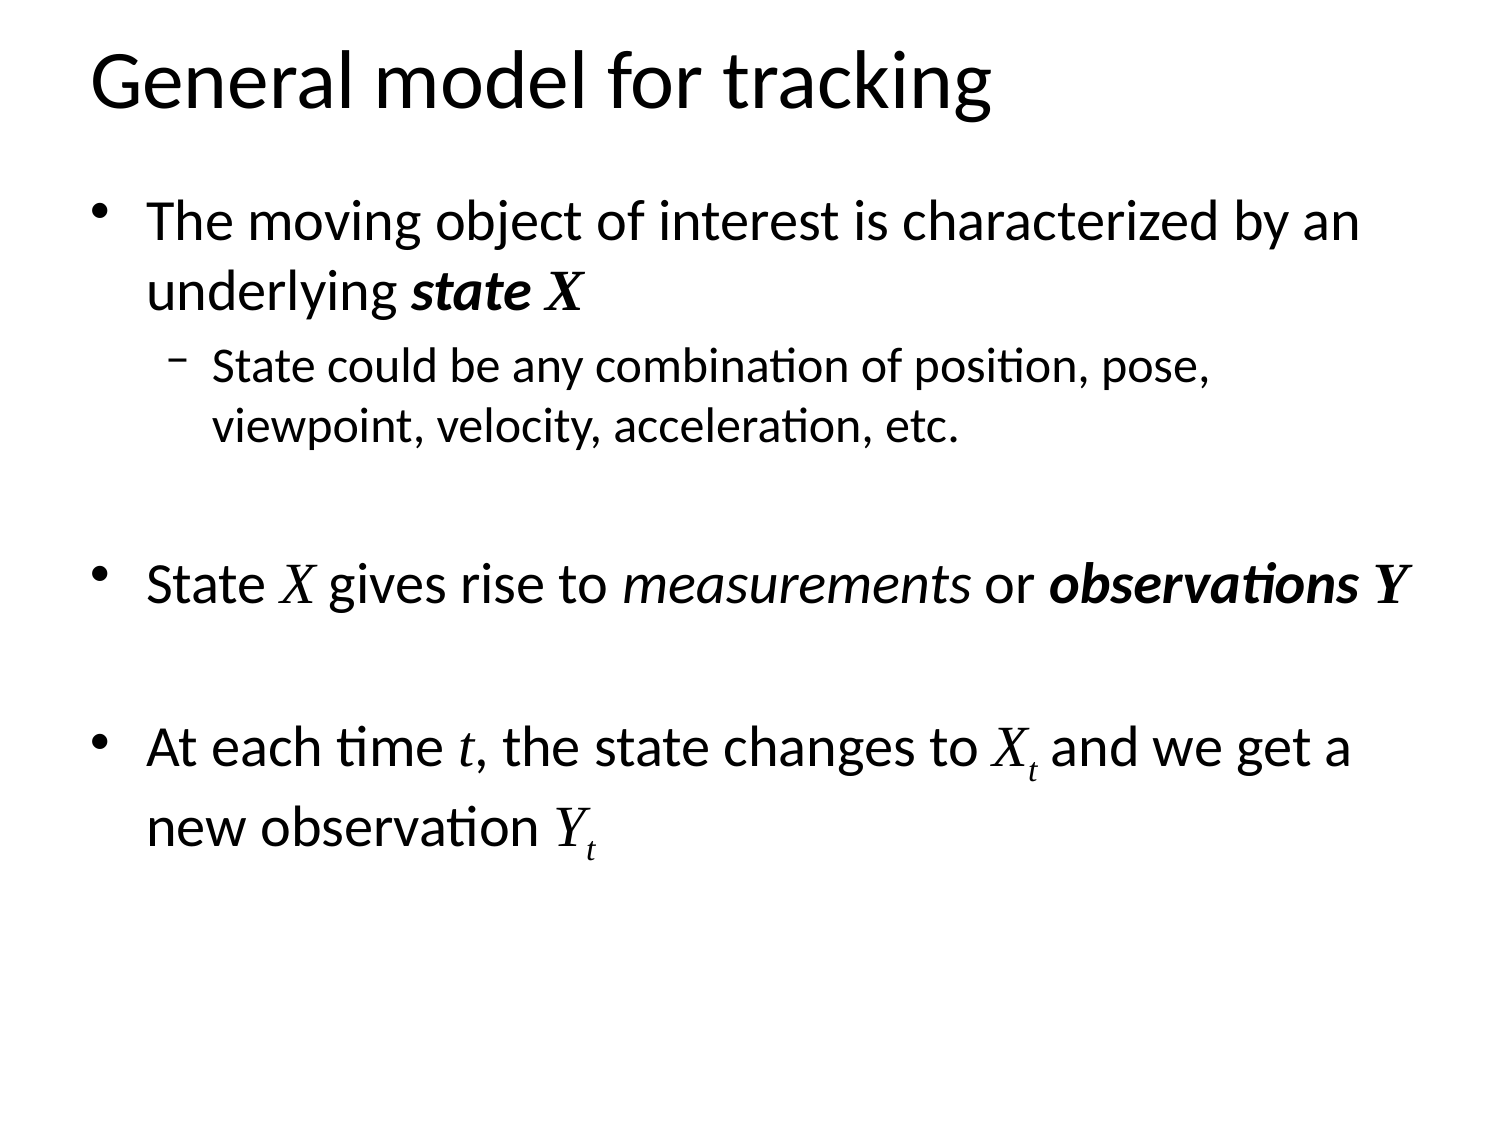

# General model for tracking
The moving object of interest is characterized by an underlying state X
State could be any combination of position, pose, viewpoint, velocity, acceleration, etc.

State X gives rise to measurements or observations Y

At each time t, the state changes to Xt and we get a new observation Yt